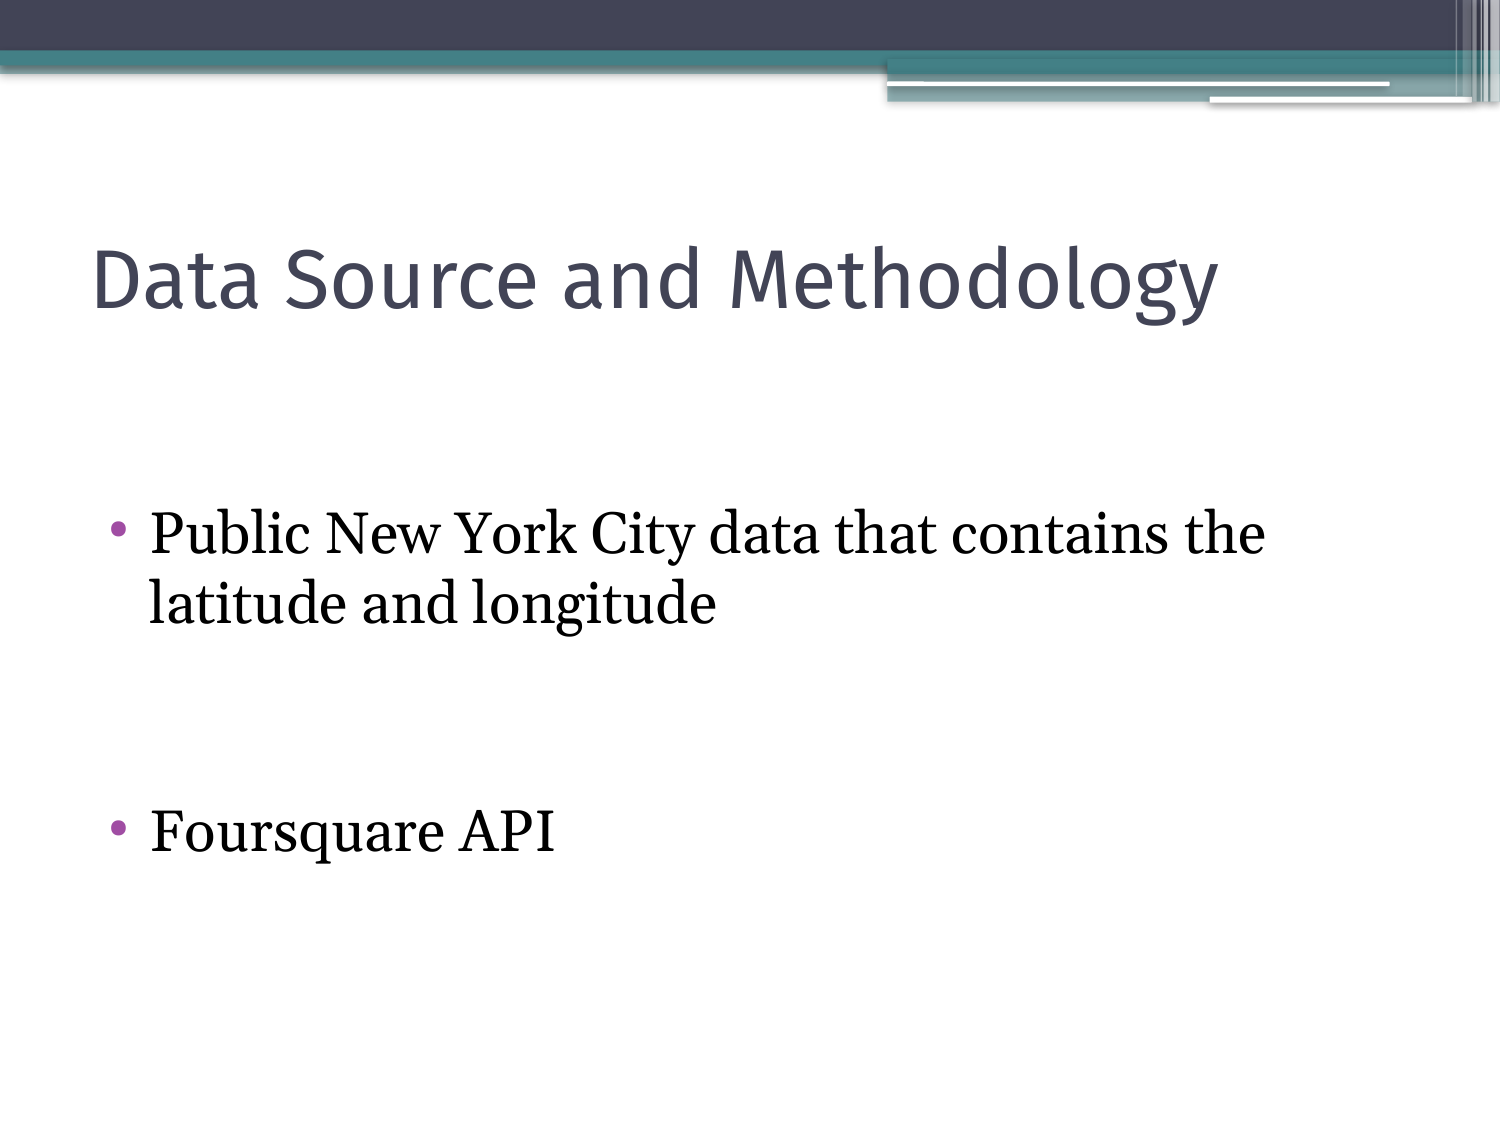

# Data Source and Methodology
Public New York City data that contains the latitude and longitude

Foursquare API